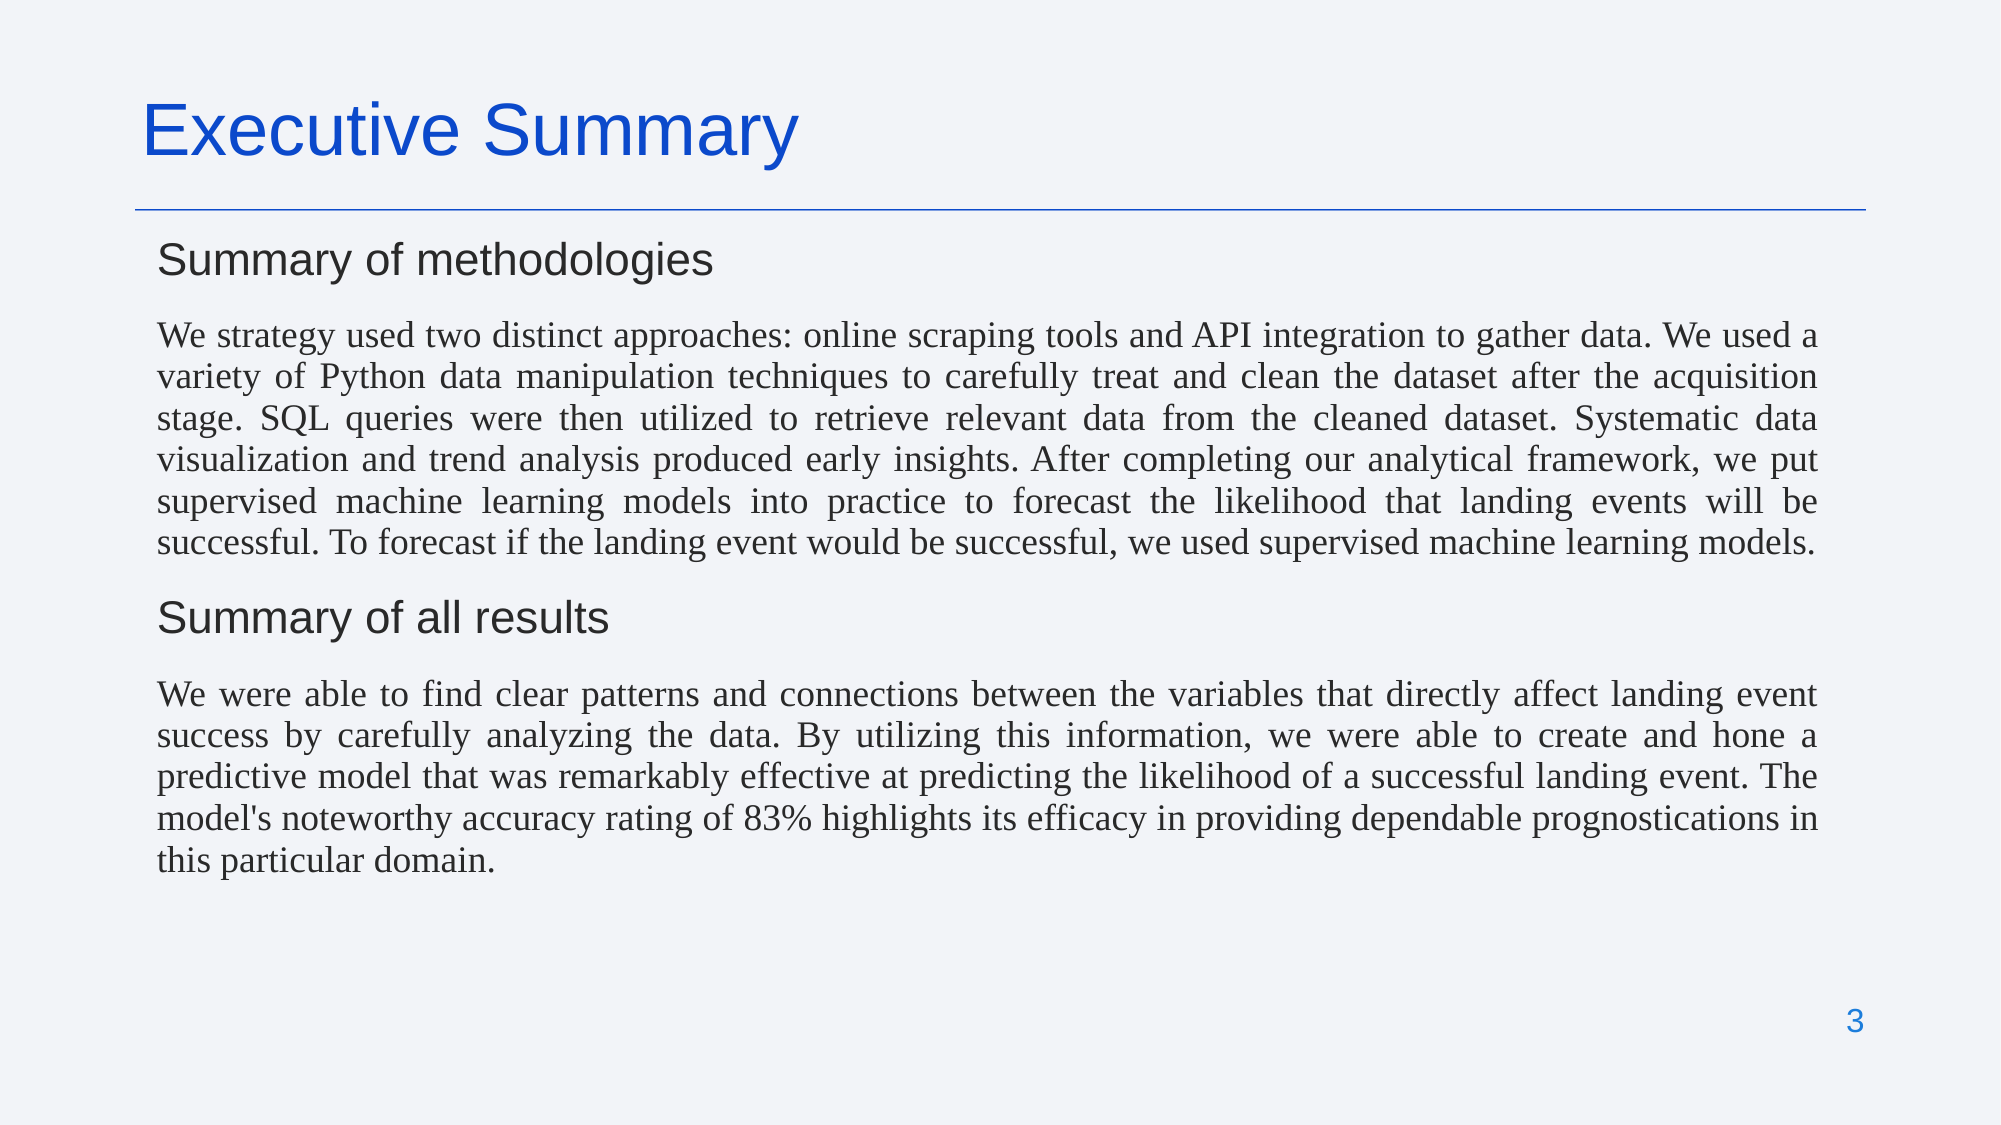

Executive Summary
Summary of methodologies
We strategy used two distinct approaches: online scraping tools and API integration to gather data. We used a variety of Python data manipulation techniques to carefully treat and clean the dataset after the acquisition stage. SQL queries were then utilized to retrieve relevant data from the cleaned dataset. Systematic data visualization and trend analysis produced early insights. After completing our analytical framework, we put supervised machine learning models into practice to forecast the likelihood that landing events will be successful. To forecast if the landing event would be successful, we used supervised machine learning models.
Summary of all results
We were able to find clear patterns and connections between the variables that directly affect landing event success by carefully analyzing the data. By utilizing this information, we were able to create and hone a predictive model that was remarkably effective at predicting the likelihood of a successful landing event. The model's noteworthy accuracy rating of 83% highlights its efficacy in providing dependable prognostications in this particular domain.
3